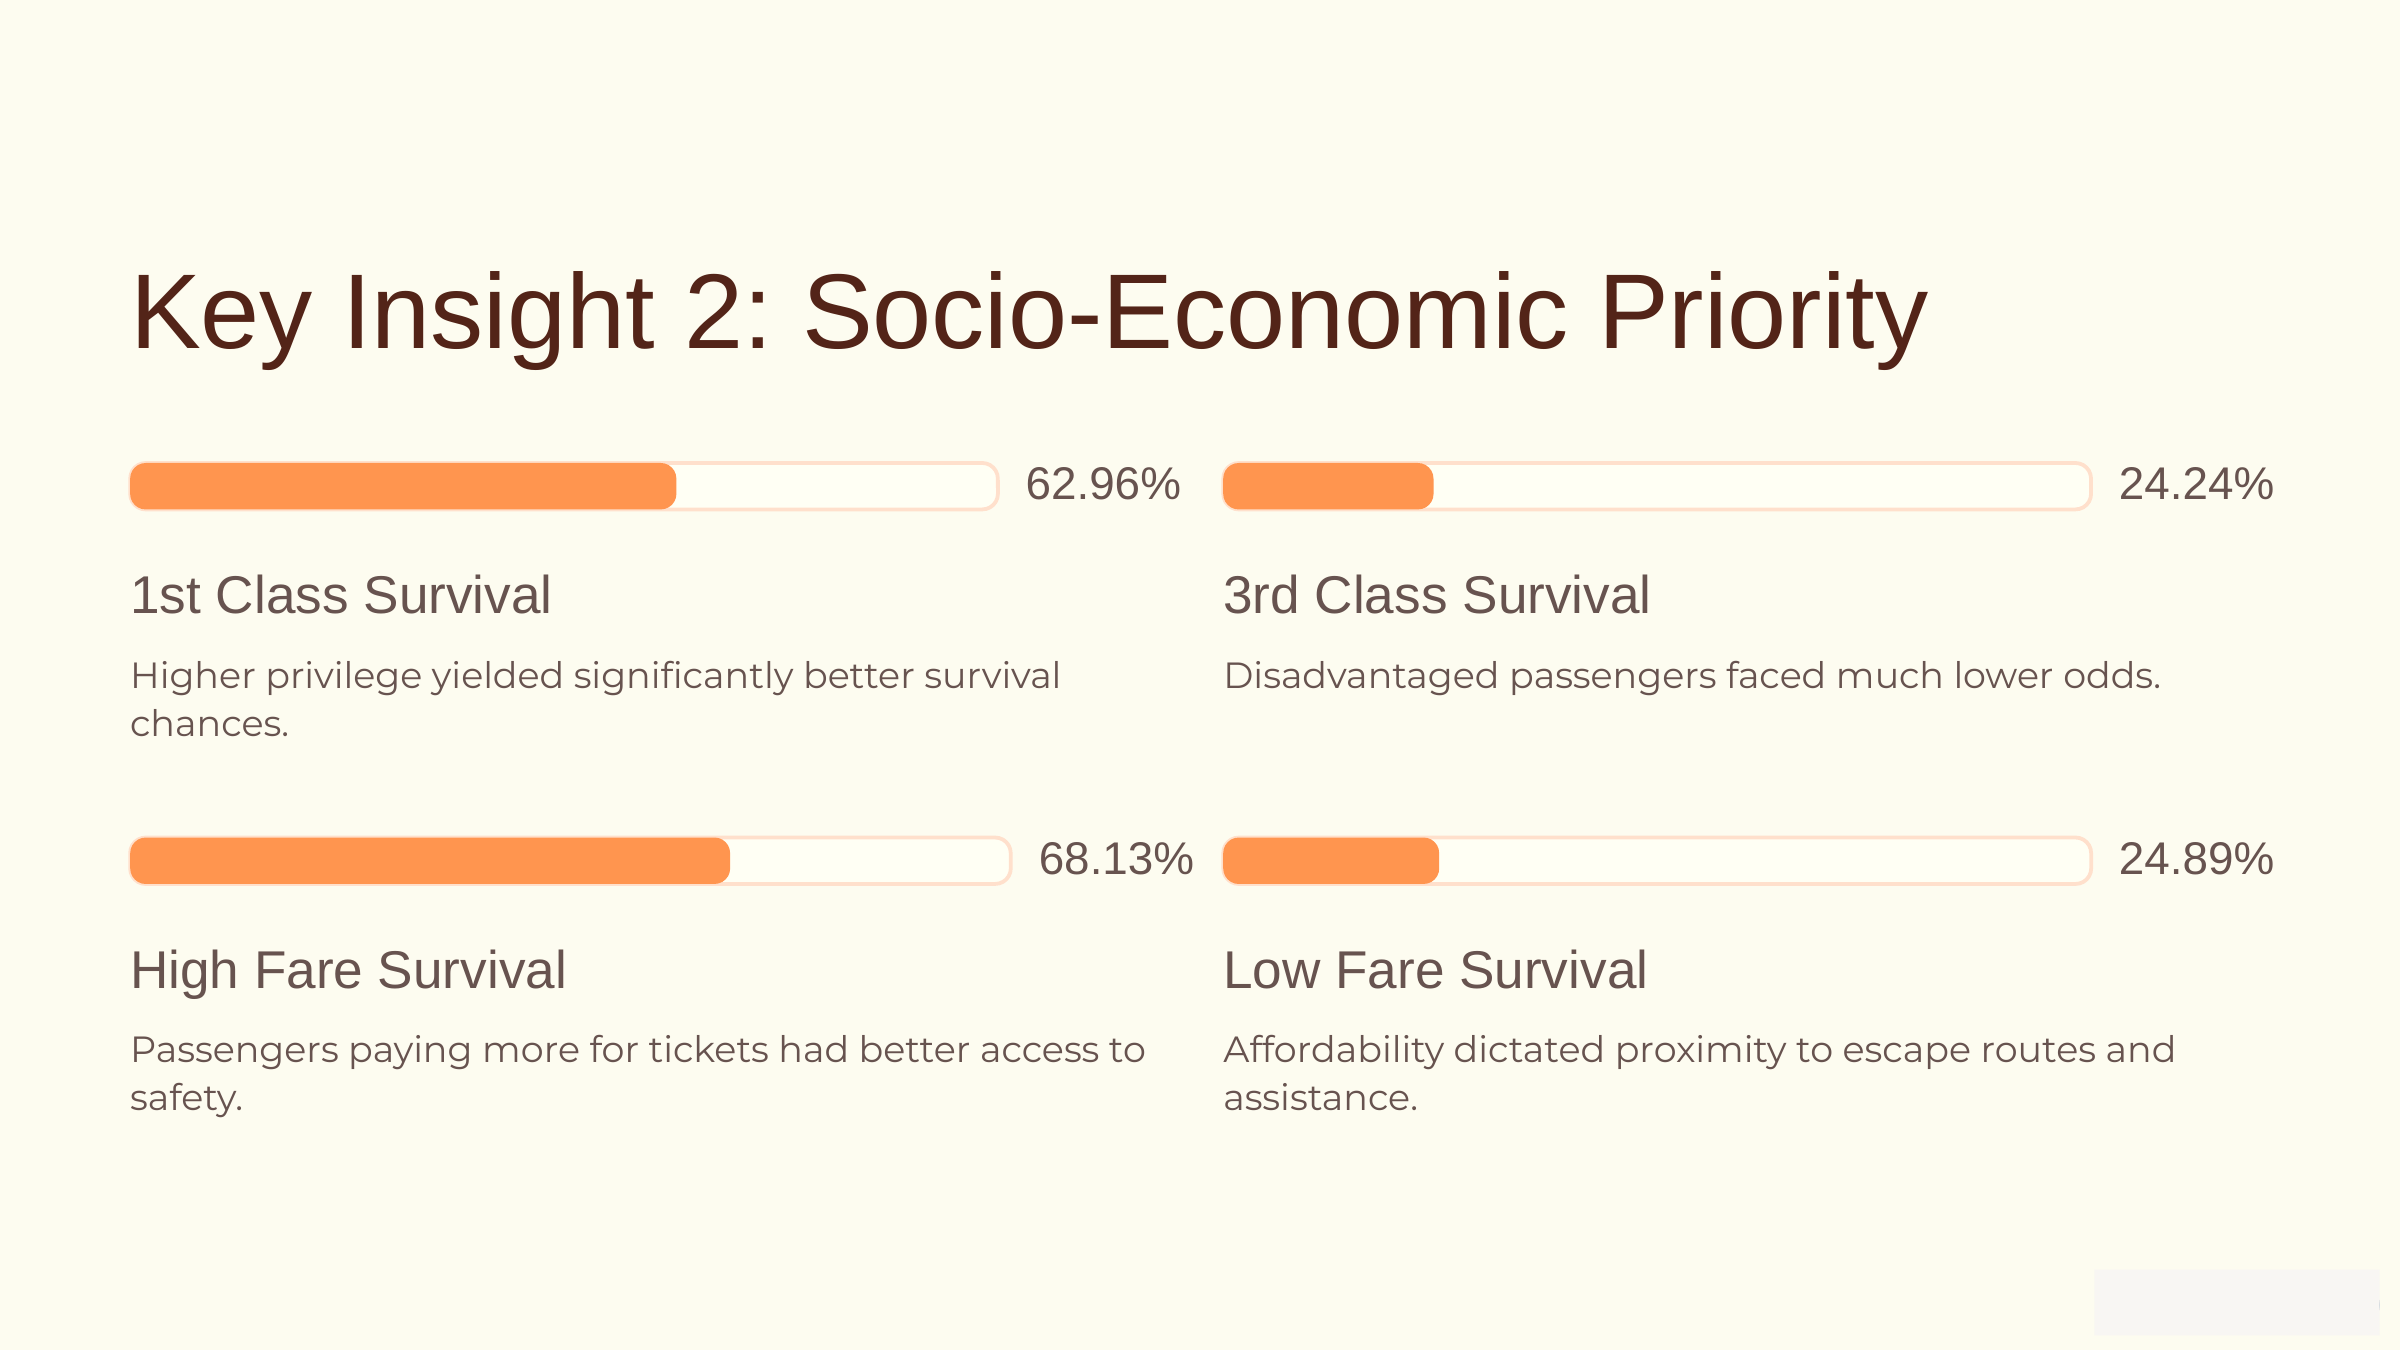

Key Insight 2: Socio-Economic Priority

62.96%

24.24%
1st Class Survival
3rd Class Survival
Higher privilege yielded significantly better survival chances.
Disadvantaged passengers faced much lower odds.

68.13%

24.89%
High Fare Survival
Low Fare Survival
Passengers paying more for tickets had better access to safety.
Affordability dictated proximity to escape routes and assistance.